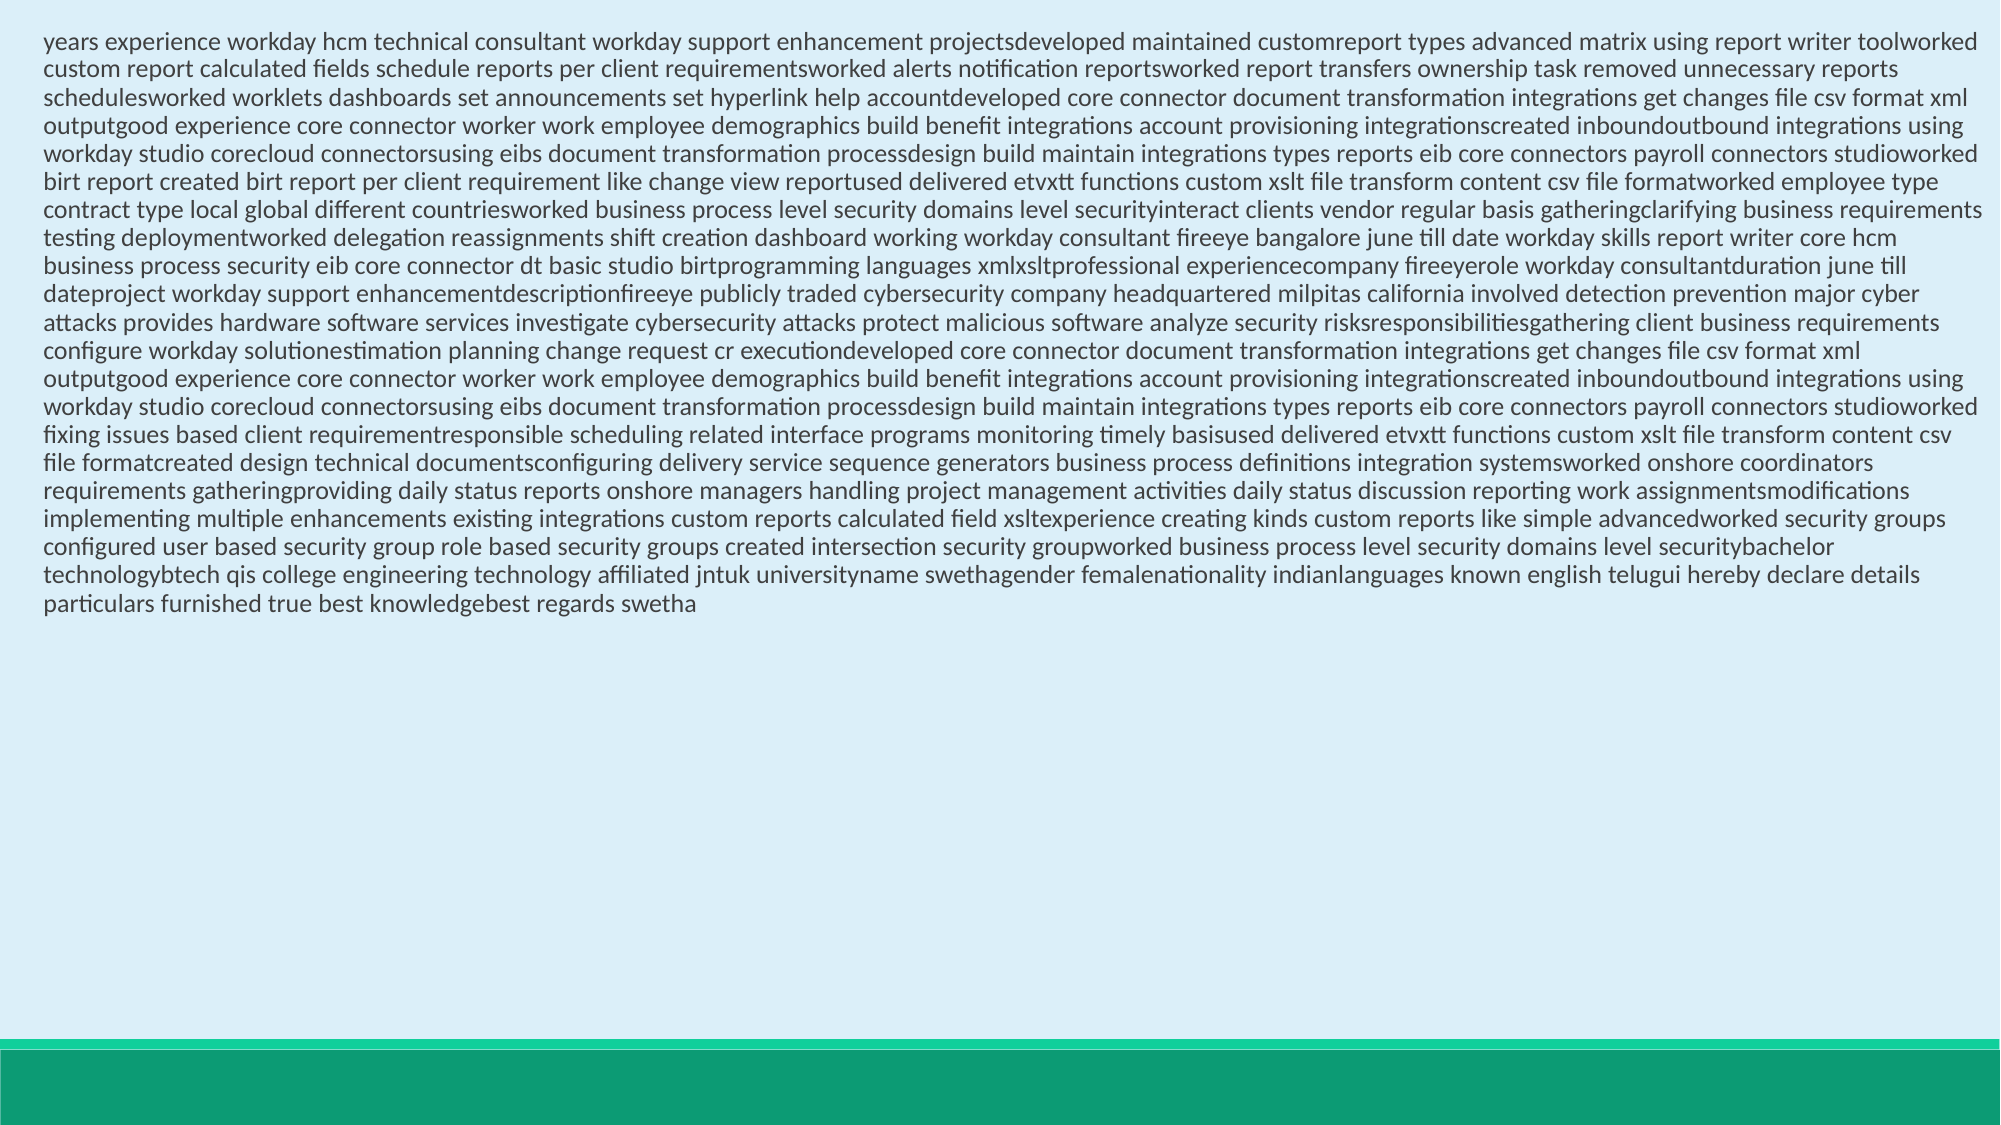

years experience workday hcm technical consultant workday support enhancement projectsdeveloped maintained customreport types advanced matrix using report writer toolworked custom report calculated fields schedule reports per client requirementsworked alerts notification reportsworked report transfers ownership task removed unnecessary reports schedulesworked worklets dashboards set announcements set hyperlink help accountdeveloped core connector document transformation integrations get changes file csv format xml outputgood experience core connector worker work employee demographics build benefit integrations account provisioning integrationscreated inboundoutbound integrations using workday studio corecloud connectorsusing eibs document transformation processdesign build maintain integrations types reports eib core connectors payroll connectors studioworked birt report created birt report per client requirement like change view reportused delivered etvxtt functions custom xslt file transform content csv file formatworked employee type contract type local global different countriesworked business process level security domains level securityinteract clients vendor regular basis gatheringclarifying business requirements testing deploymentworked delegation reassignments shift creation dashboard working workday consultant fireeye bangalore june till date workday skills report writer core hcm business process security eib core connector dt basic studio birtprogramming languages xmlxsltprofessional experiencecompany fireeyerole workday consultantduration june till dateproject workday support enhancementdescriptionfireeye publicly traded cybersecurity company headquartered milpitas california involved detection prevention major cyber attacks provides hardware software services investigate cybersecurity attacks protect malicious software analyze security risksresponsibilitiesgathering client business requirements configure workday solutionestimation planning change request cr executiondeveloped core connector document transformation integrations get changes file csv format xml outputgood experience core connector worker work employee demographics build benefit integrations account provisioning integrationscreated inboundoutbound integrations using workday studio corecloud connectorsusing eibs document transformation processdesign build maintain integrations types reports eib core connectors payroll connectors studioworked fixing issues based client requirementresponsible scheduling related interface programs monitoring timely basisused delivered etvxtt functions custom xslt file transform content csv file formatcreated design technical documentsconfiguring delivery service sequence generators business process definitions integration systemsworked onshore coordinators requirements gatheringproviding daily status reports onshore managers handling project management activities daily status discussion reporting work assignmentsmodifications implementing multiple enhancements existing integrations custom reports calculated field xsltexperience creating kinds custom reports like simple advancedworked security groups configured user based security group role based security groups created intersection security groupworked business process level security domains level securitybachelor technologybtech qis college engineering technology affiliated jntuk universityname swethagender femalenationality indianlanguages known english telugui hereby declare details particulars furnished true best knowledgebest regards swetha